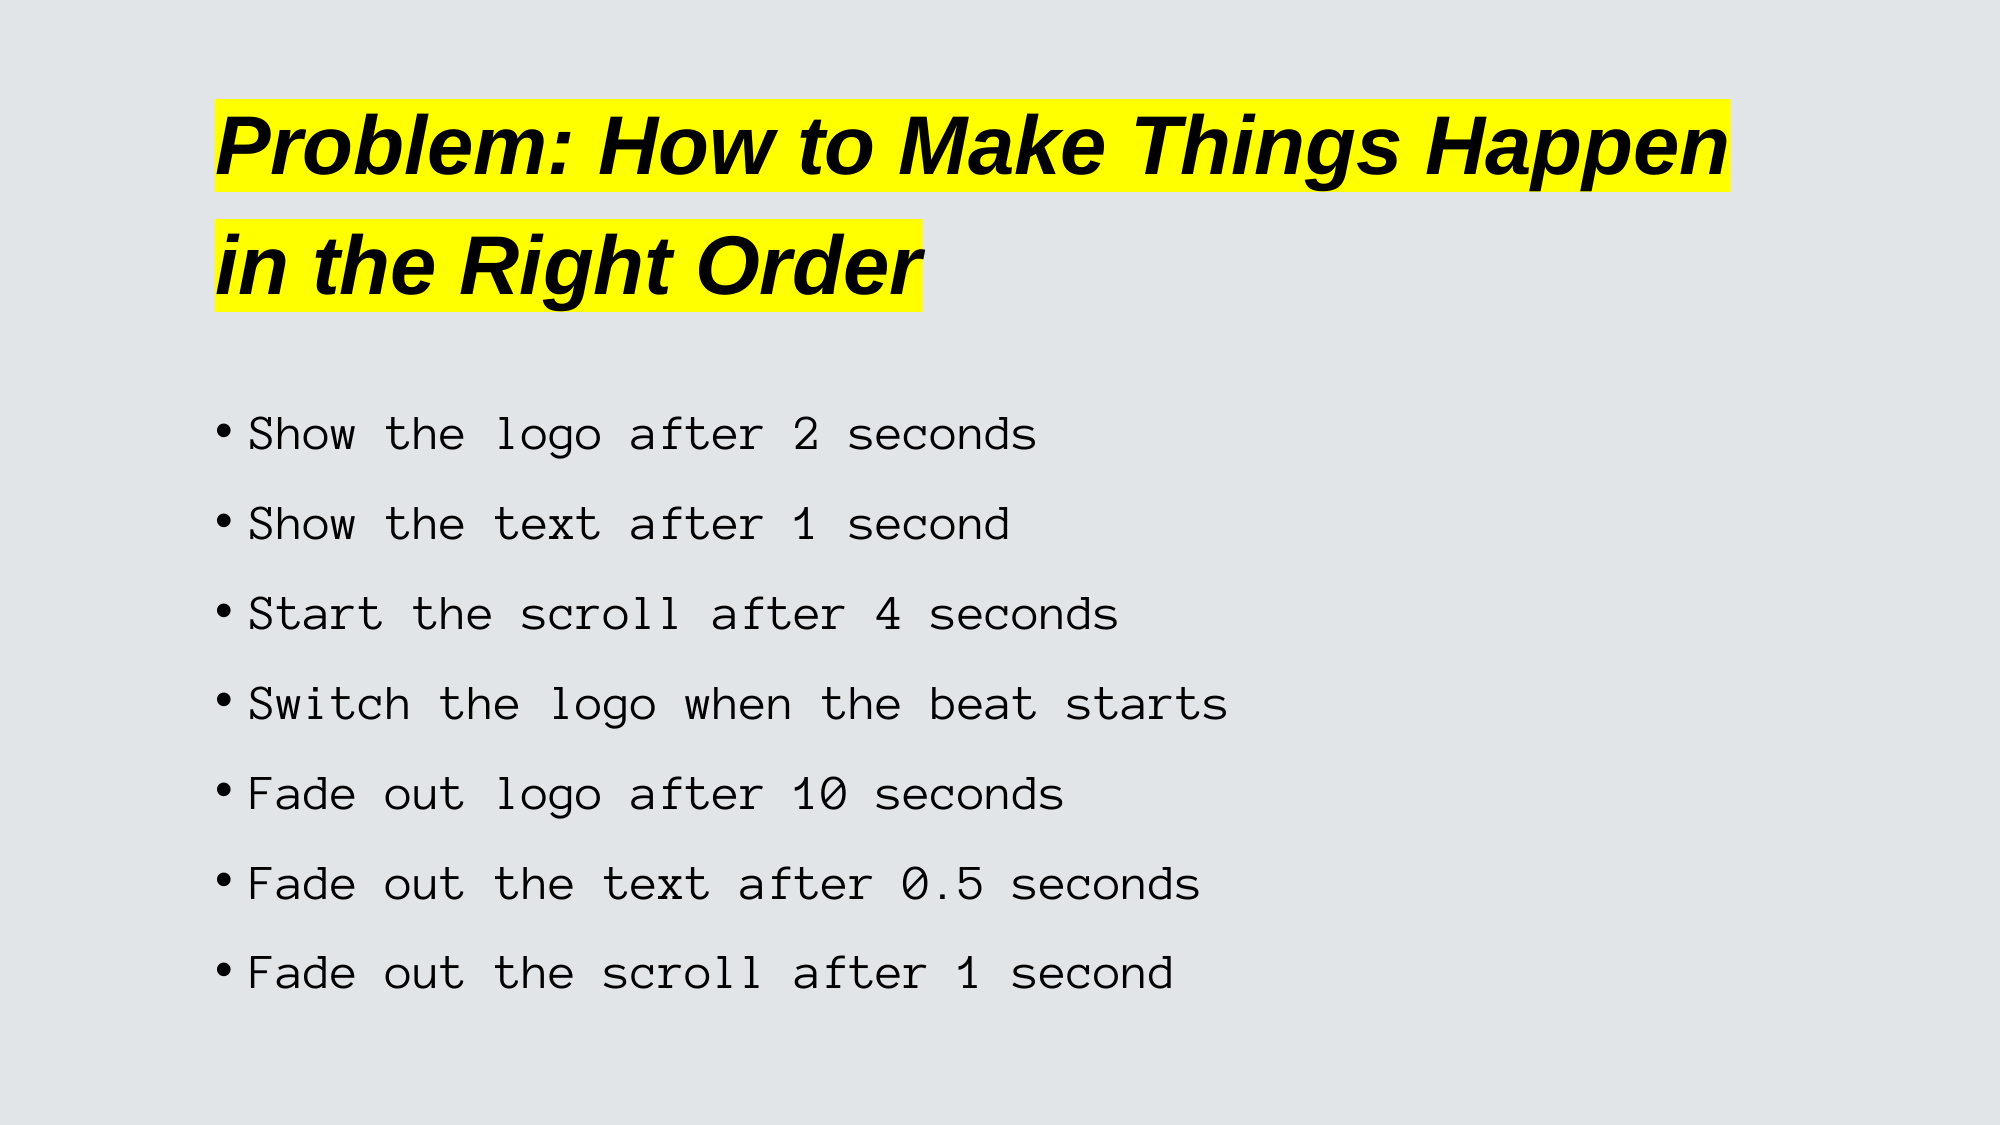

# Problem: How to Make Things Happen in the Right Order
Show the logo after 2 seconds
Show the text after 1 second
Start the scroll after 4 seconds
Switch the logo when the beat starts
Fade out logo after 10 seconds
Fade out the text after 0.5 seconds
Fade out the scroll after 1 second